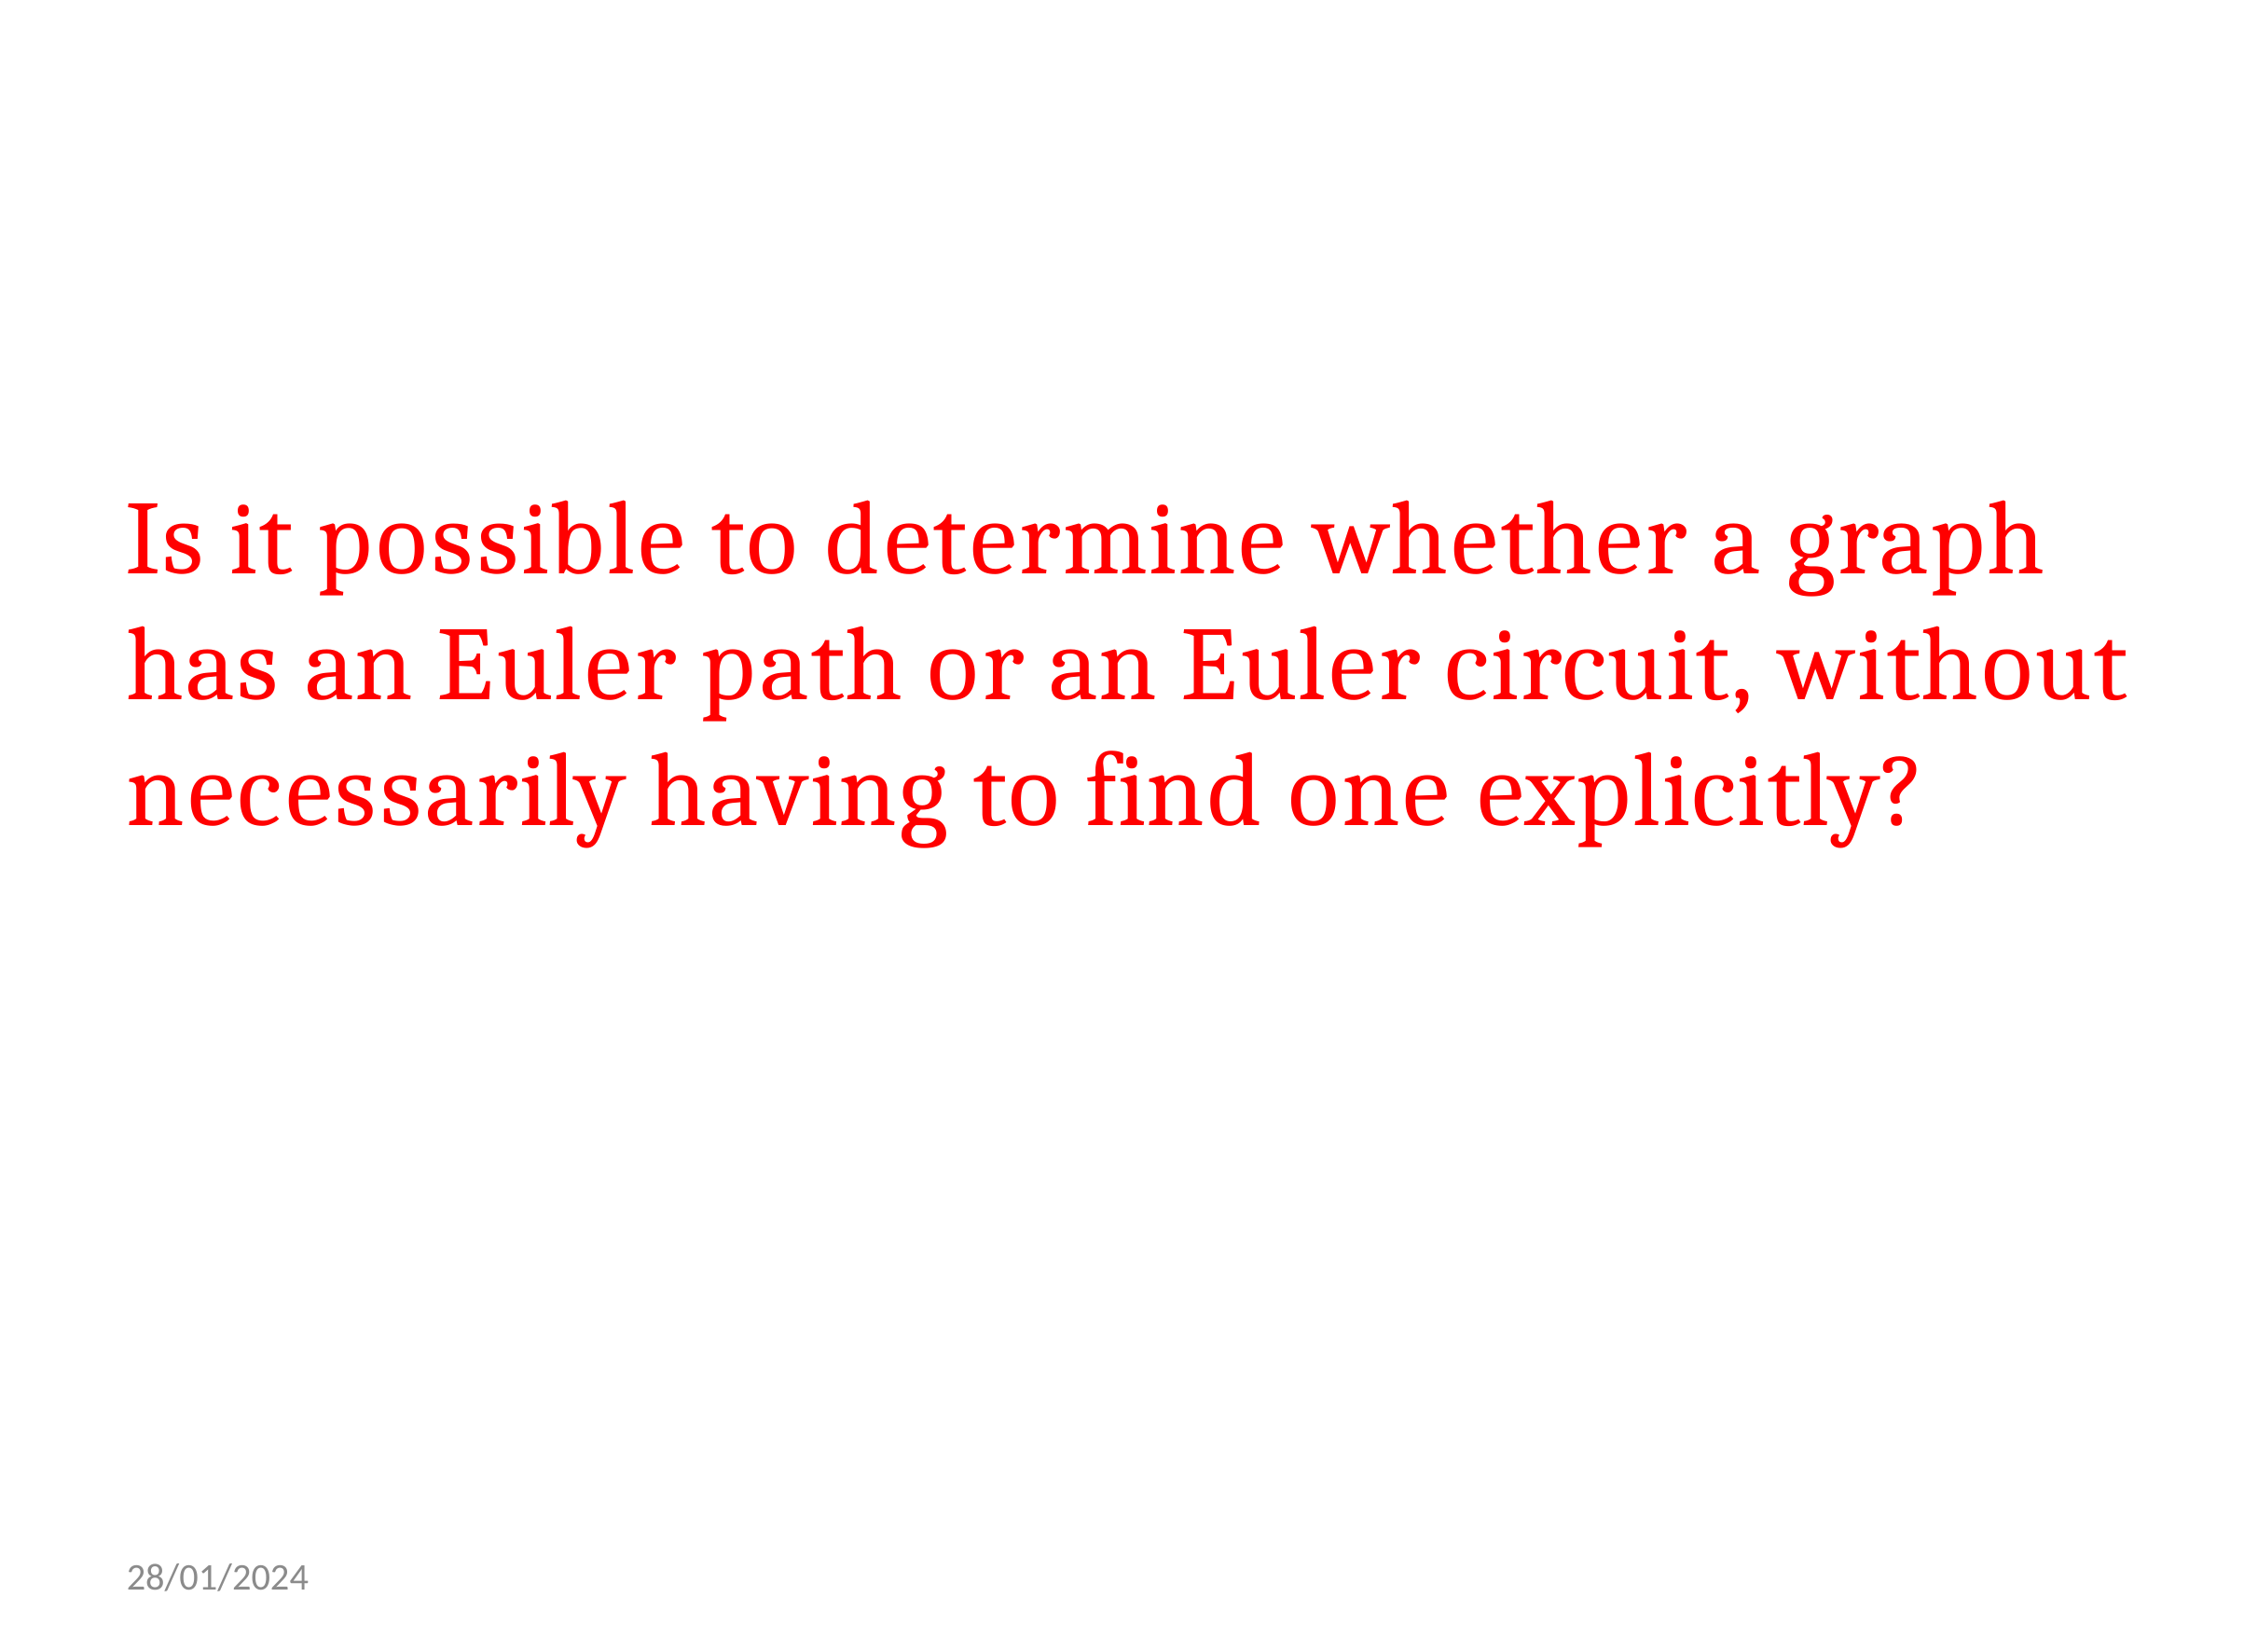

Is it possible to determine whether a graph has an Euler path or an Euler circuit, without necessarily having to find one explicitly?
28/01/2024